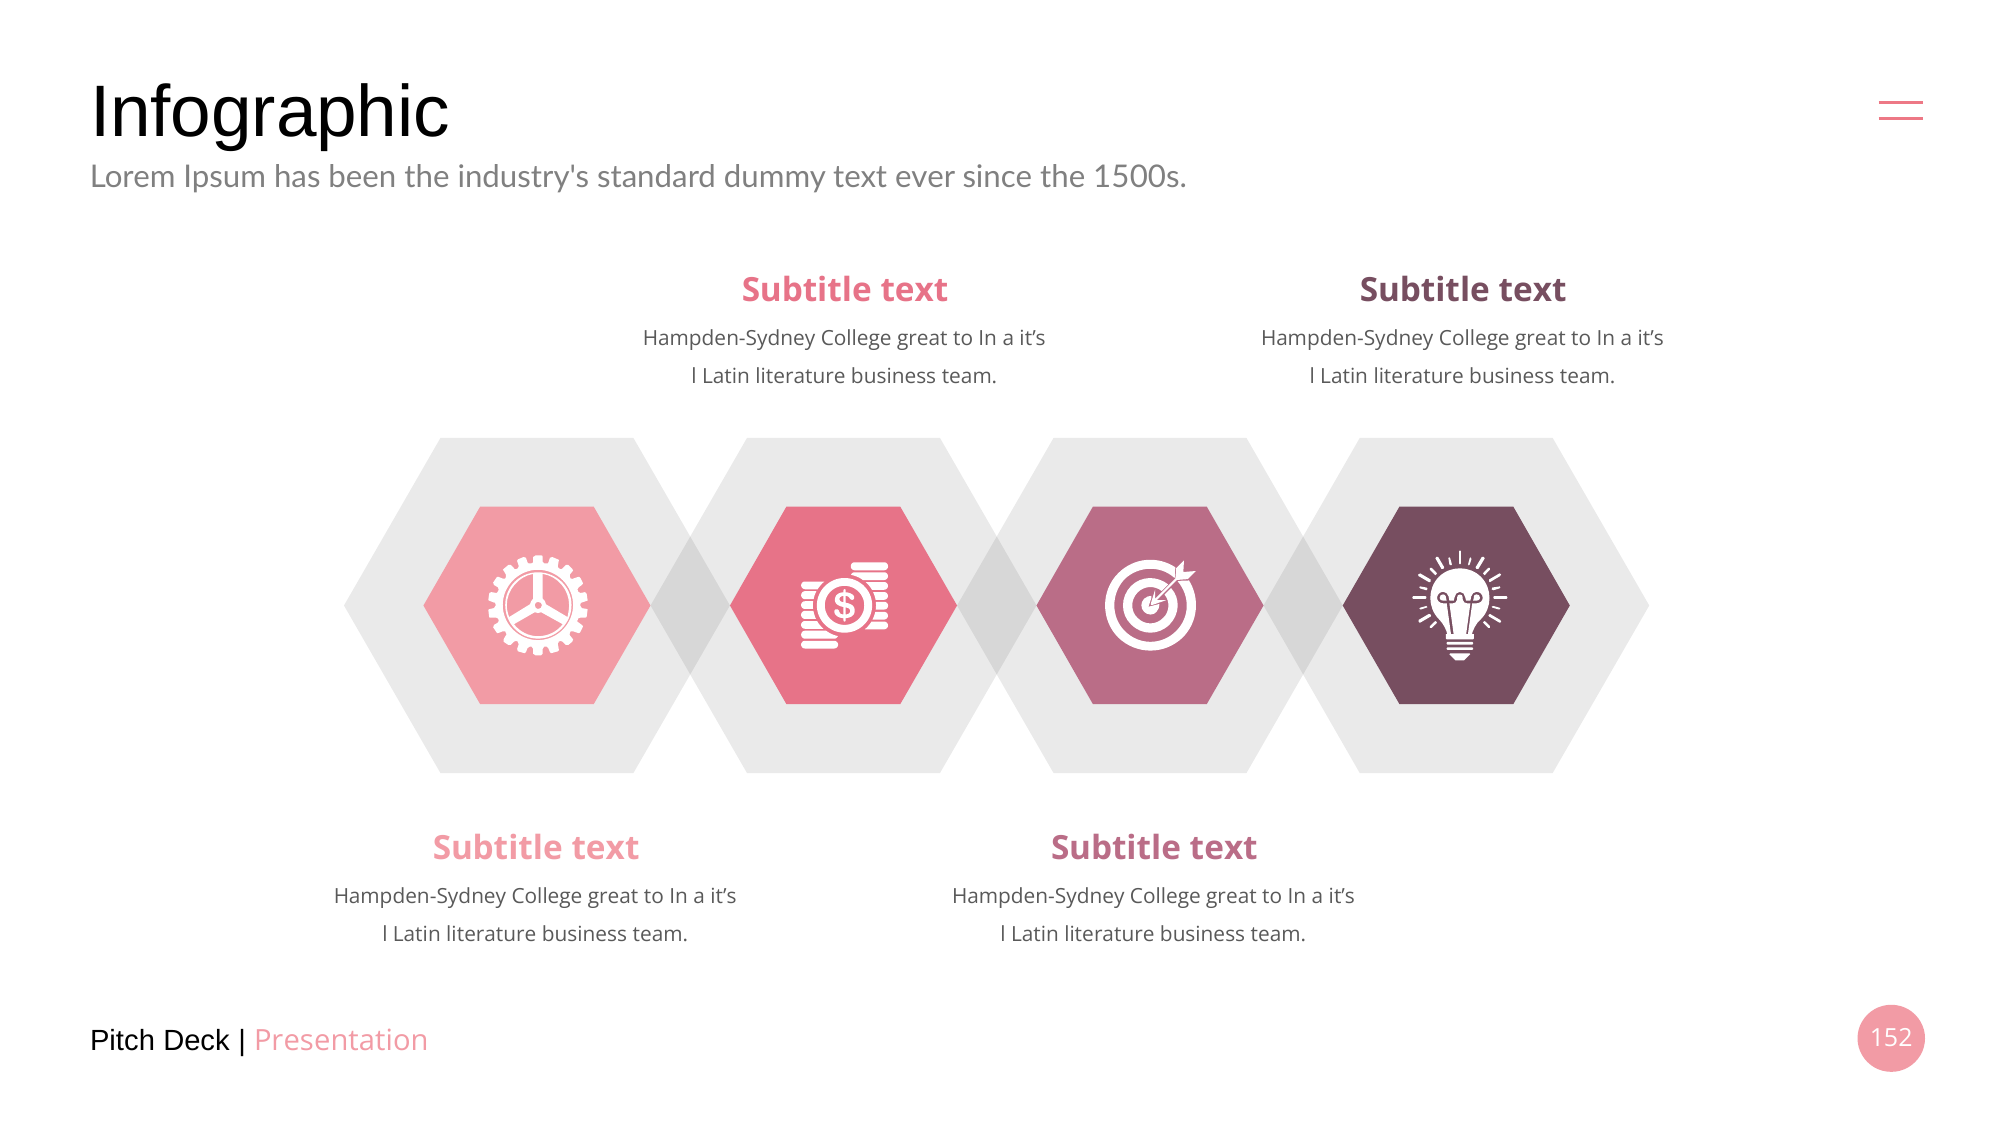

# Infographic
Lorem Ipsum has been the industry's standard dummy text ever since the 1500s.
Subtitle text
Subtitle text
Hampden-Sydney College great to In a it’s l Latin literature business team.
Hampden-Sydney College great to In a it’s l Latin literature business team.

Subtitle text
Subtitle text
Hampden-Sydney College great to In a it’s l Latin literature business team.
Hampden-Sydney College great to In a it’s l Latin literature business team.
Pitch Deck | Presentation
152